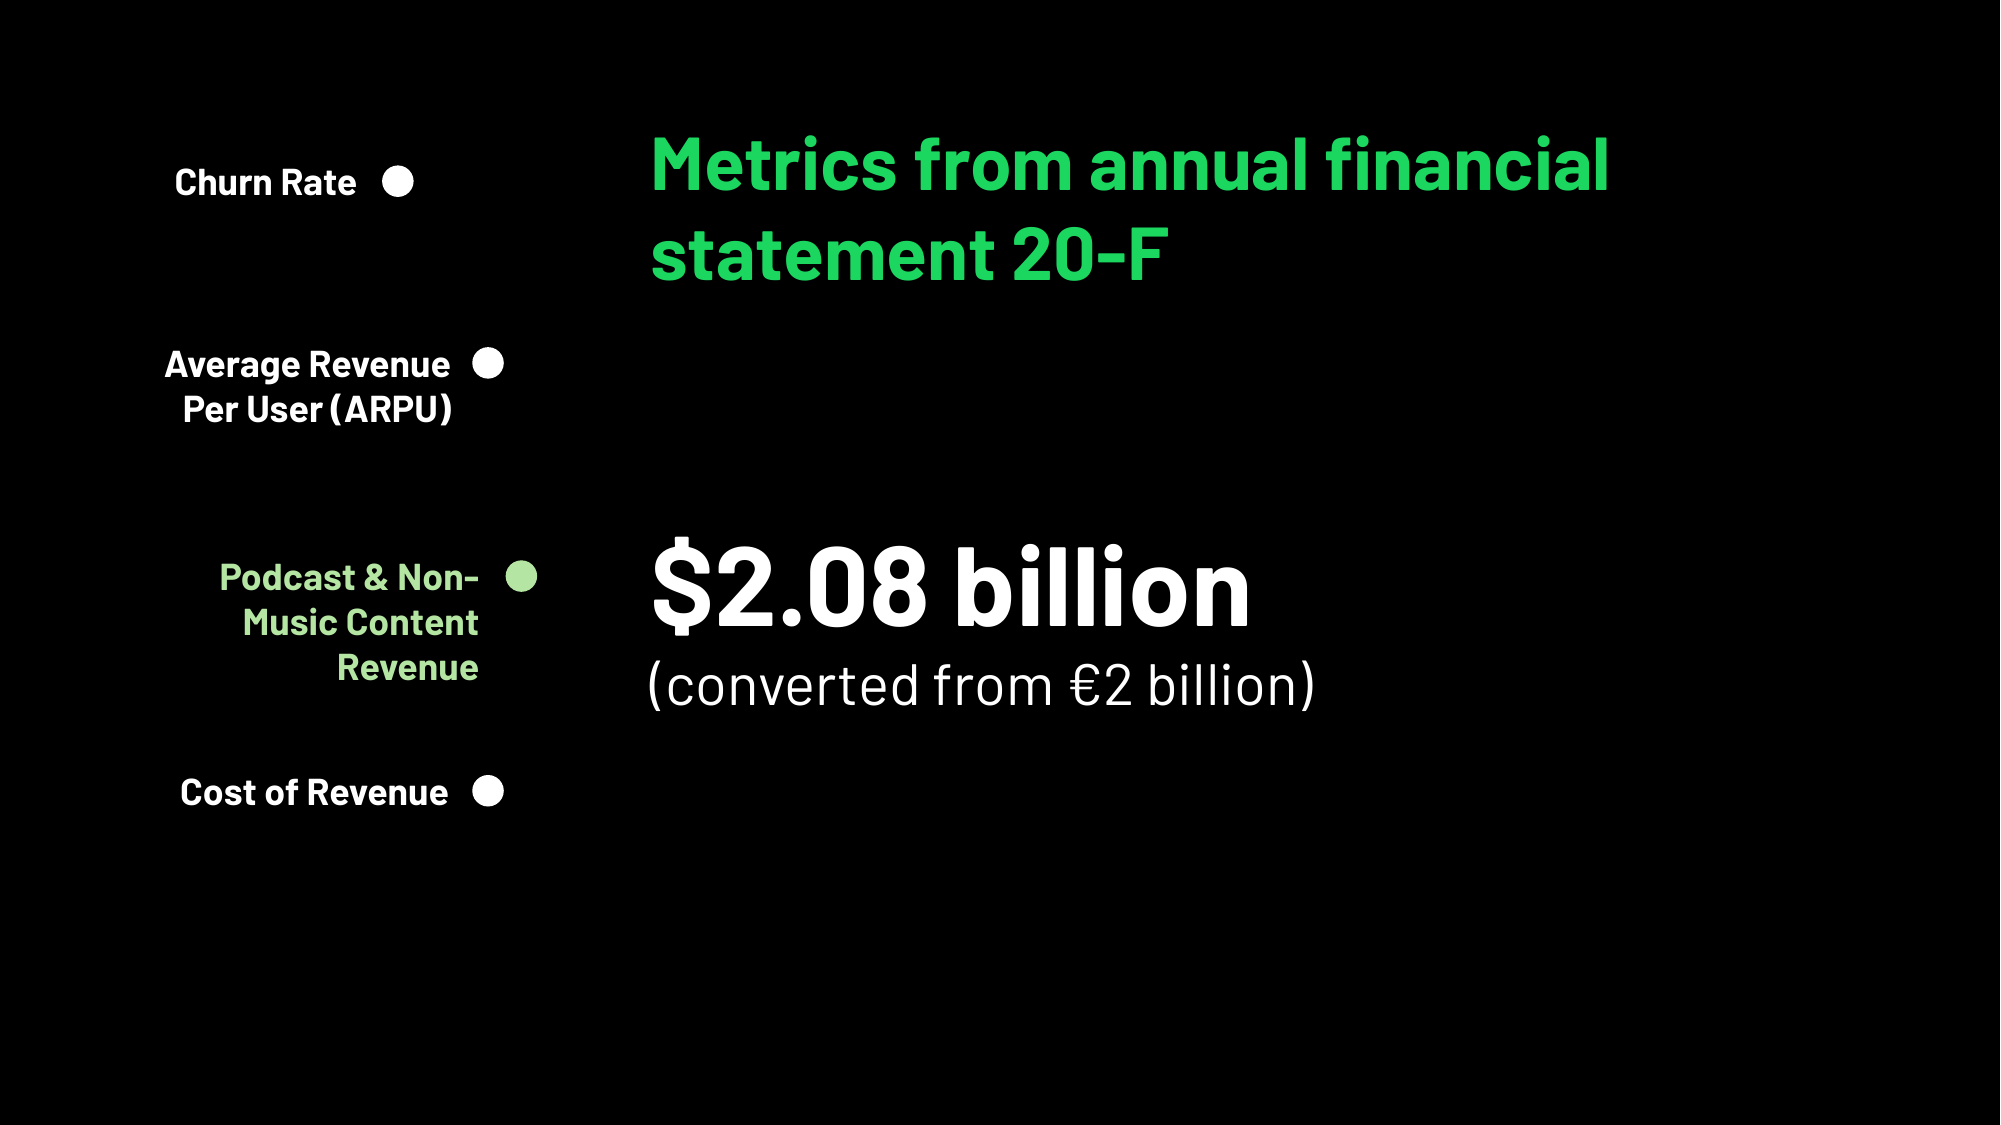

Metrics from annual financial
statement 20-F
Churn Rate

Average Revenue Per User (ARPU)

$2.08 billion
Podcast & Non-Music Content Revenue

(converted from €2 billion)
Cost of Revenue